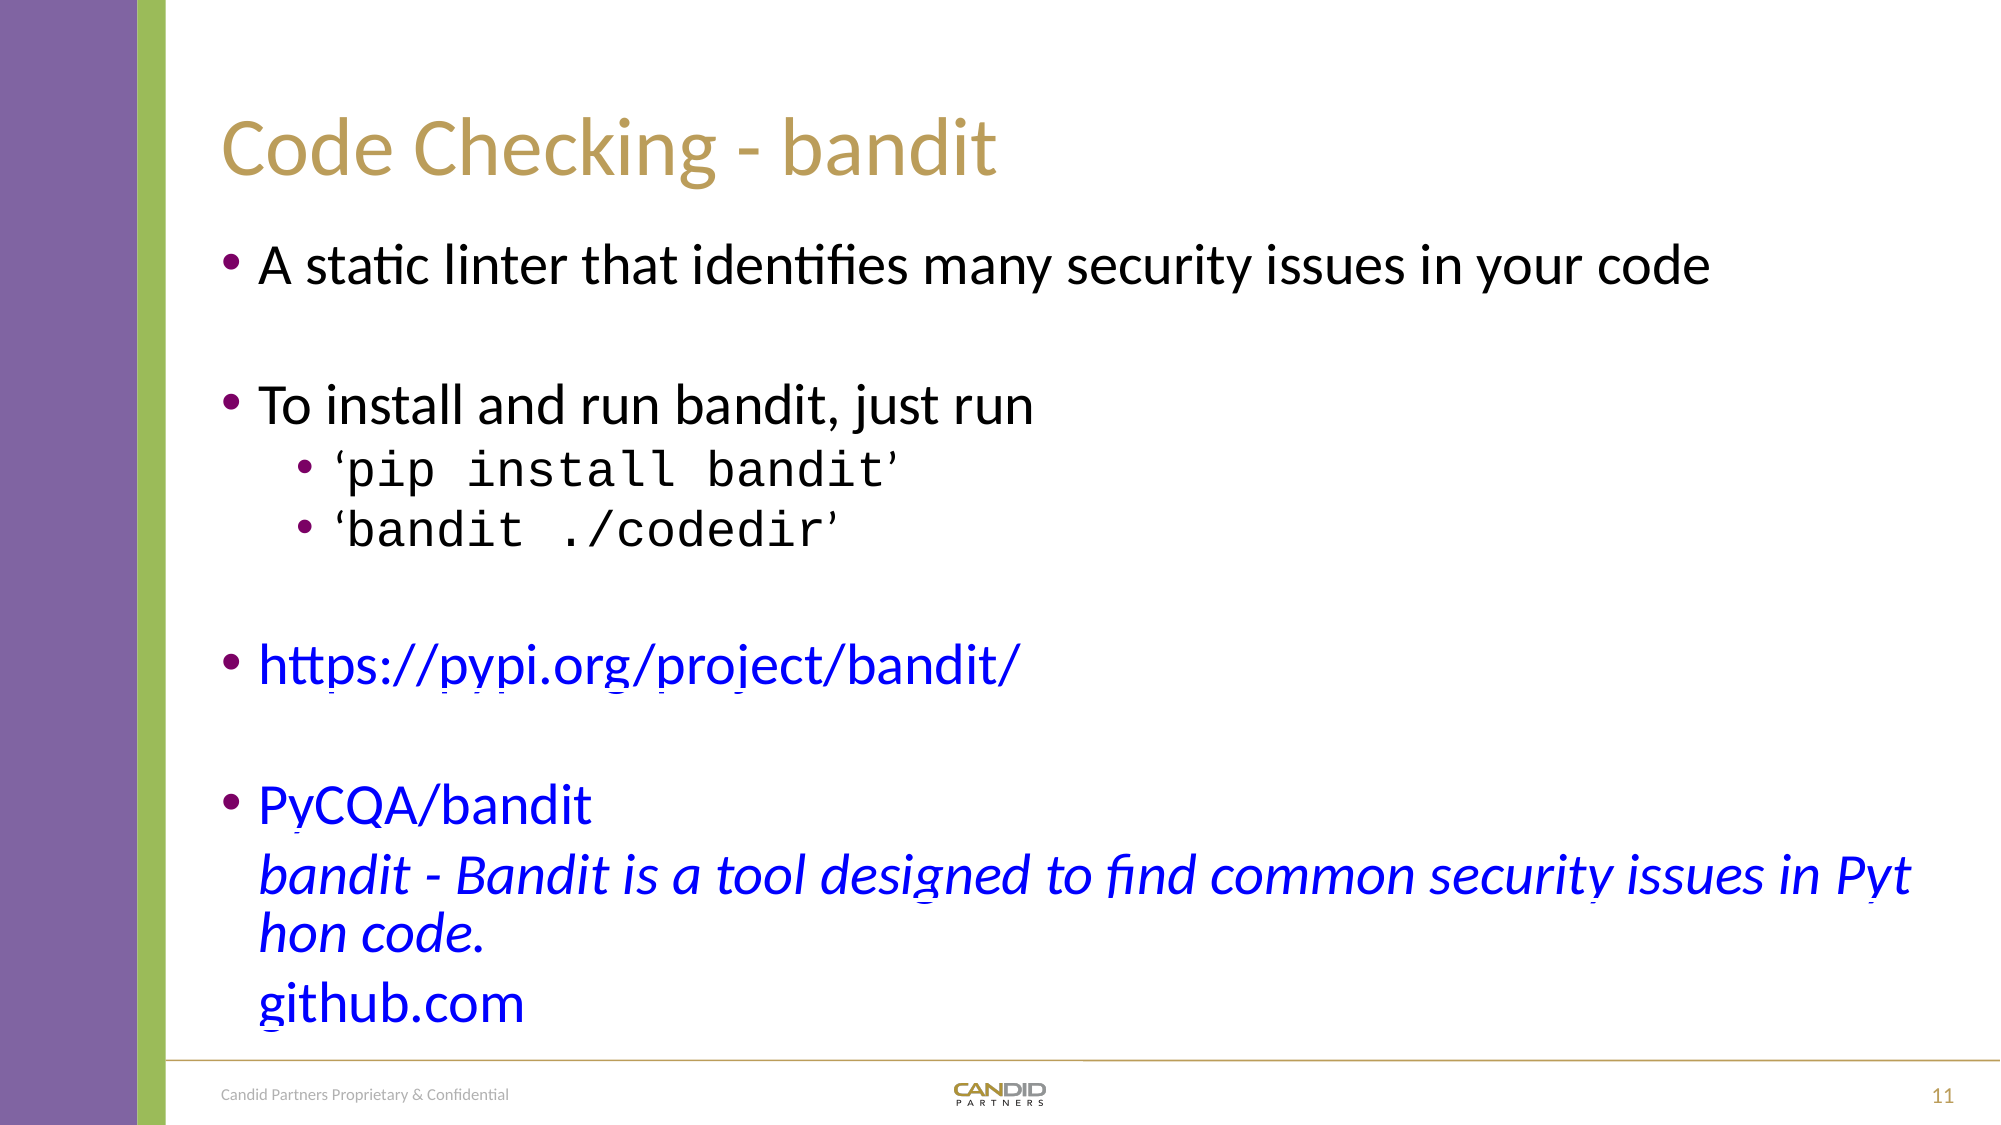

Code Checking - bandit
A static linter that identifies many security issues in your code

To install and run bandit, just run
‘pip install bandit’
‘bandit ./codedir’

https://pypi.org/project/bandit/

PyCQA/banditbandit - Bandit is a tool designed to find common security issues in Python code.github.com